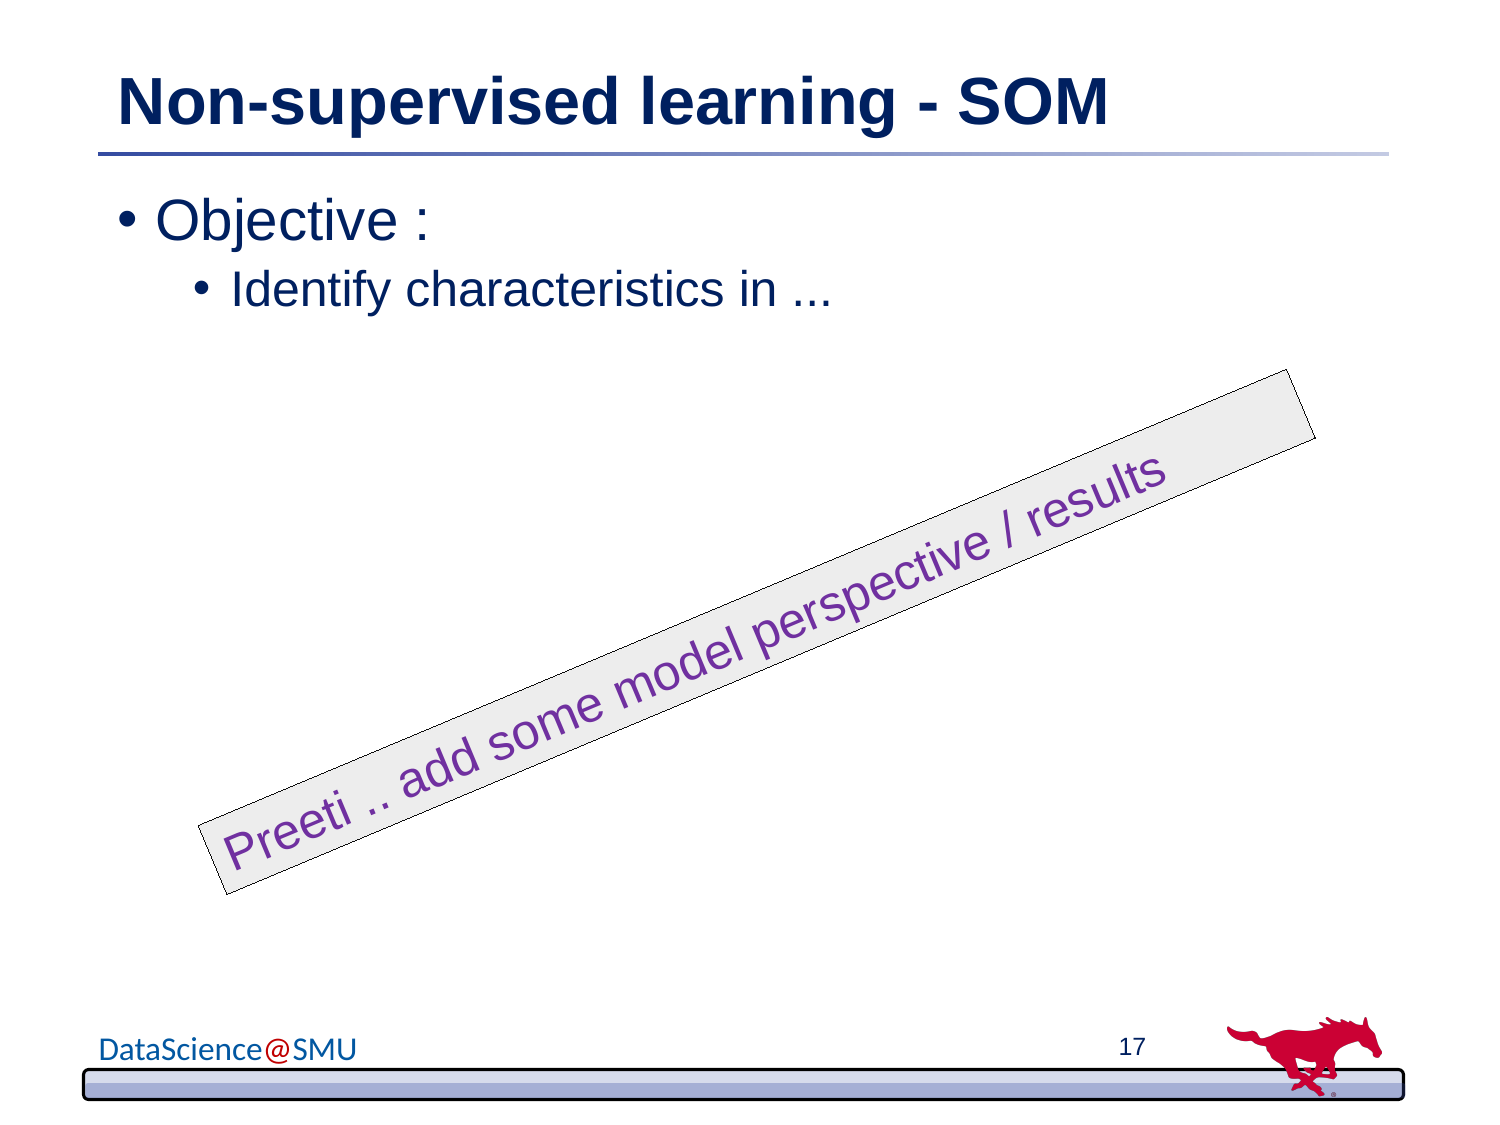

Non-supervised learning - SOM
Objective :
Identify characteristics in ...
Preeti .. add some model perspective / results
17